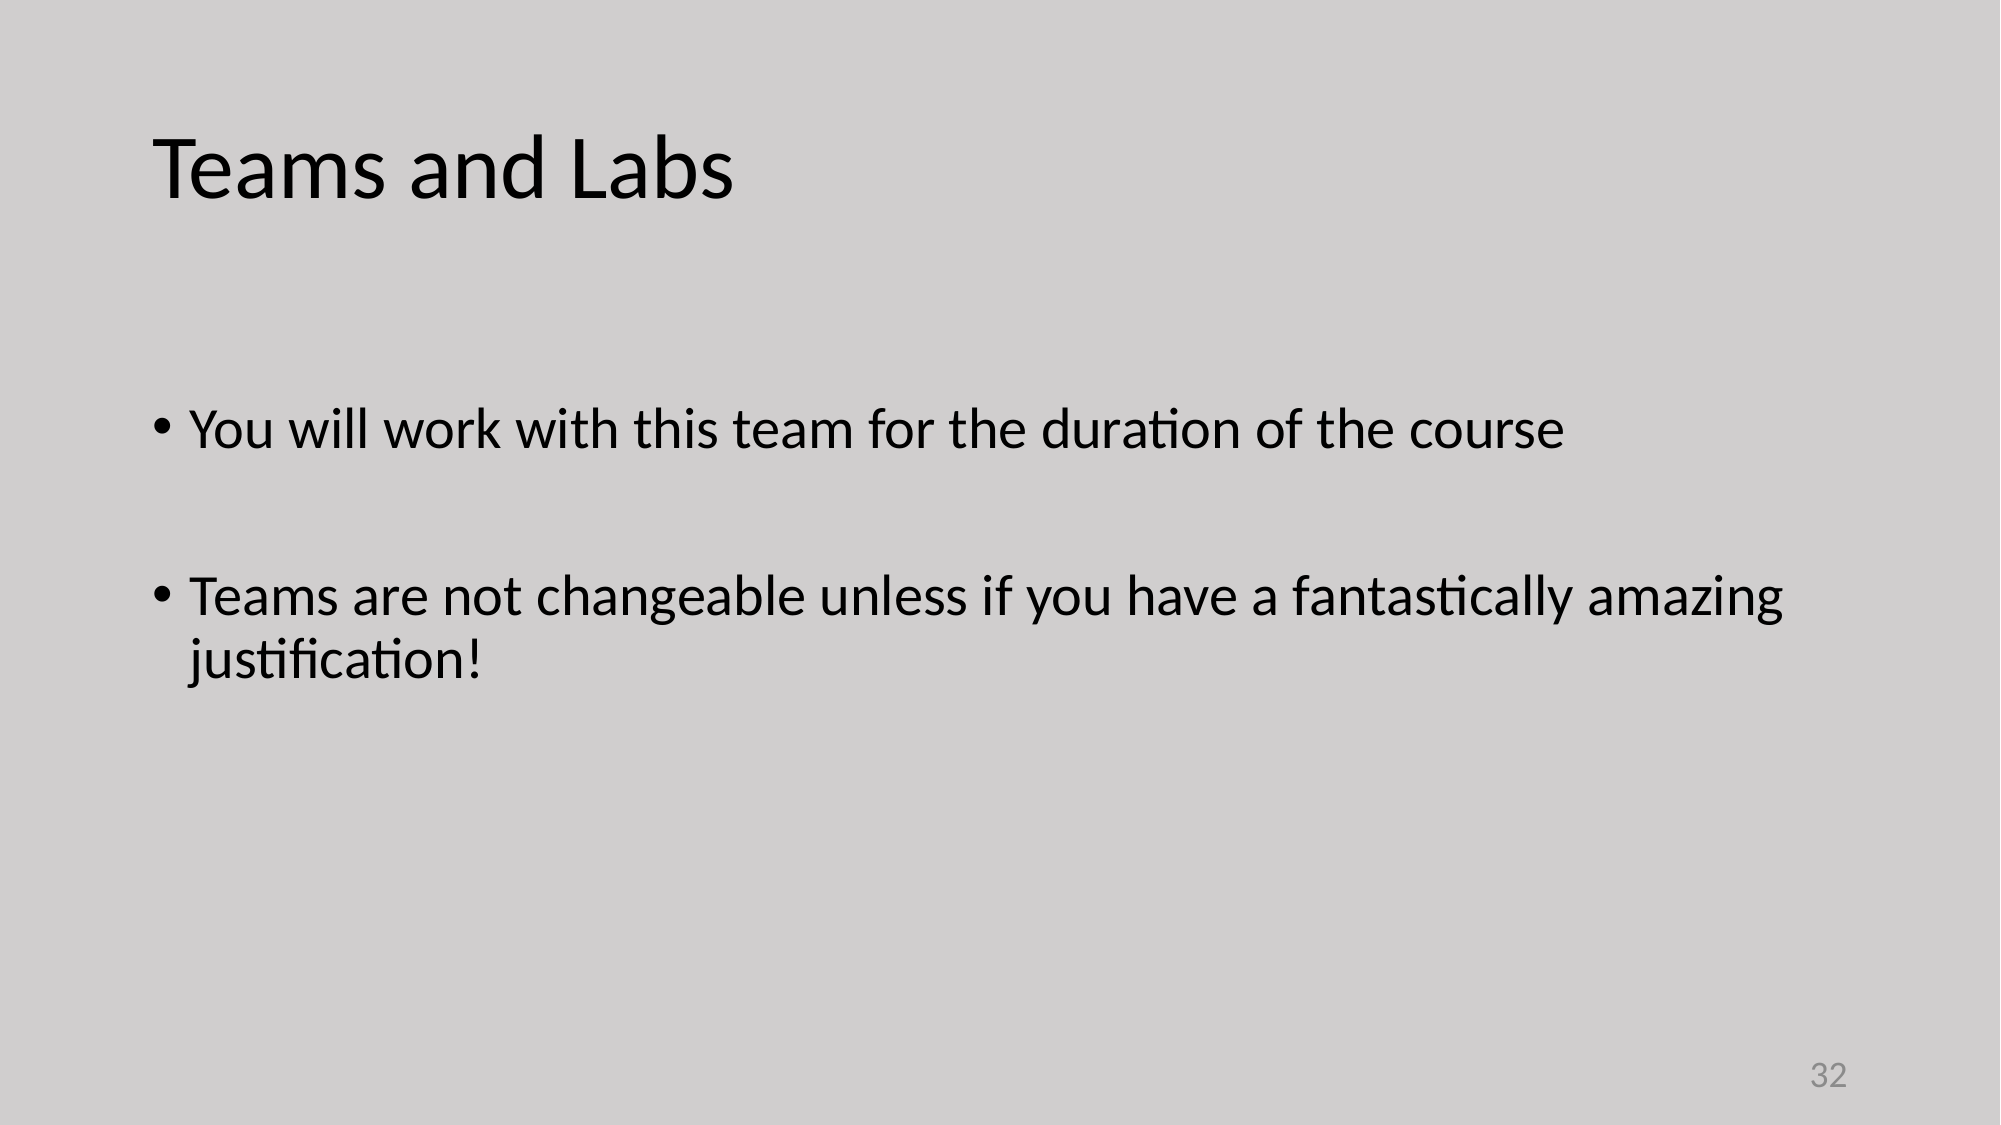

# Teams and Labs

You will work with this team for the duration of the course

Teams are not changeable unless if you have a fantastically amazing justification!
32